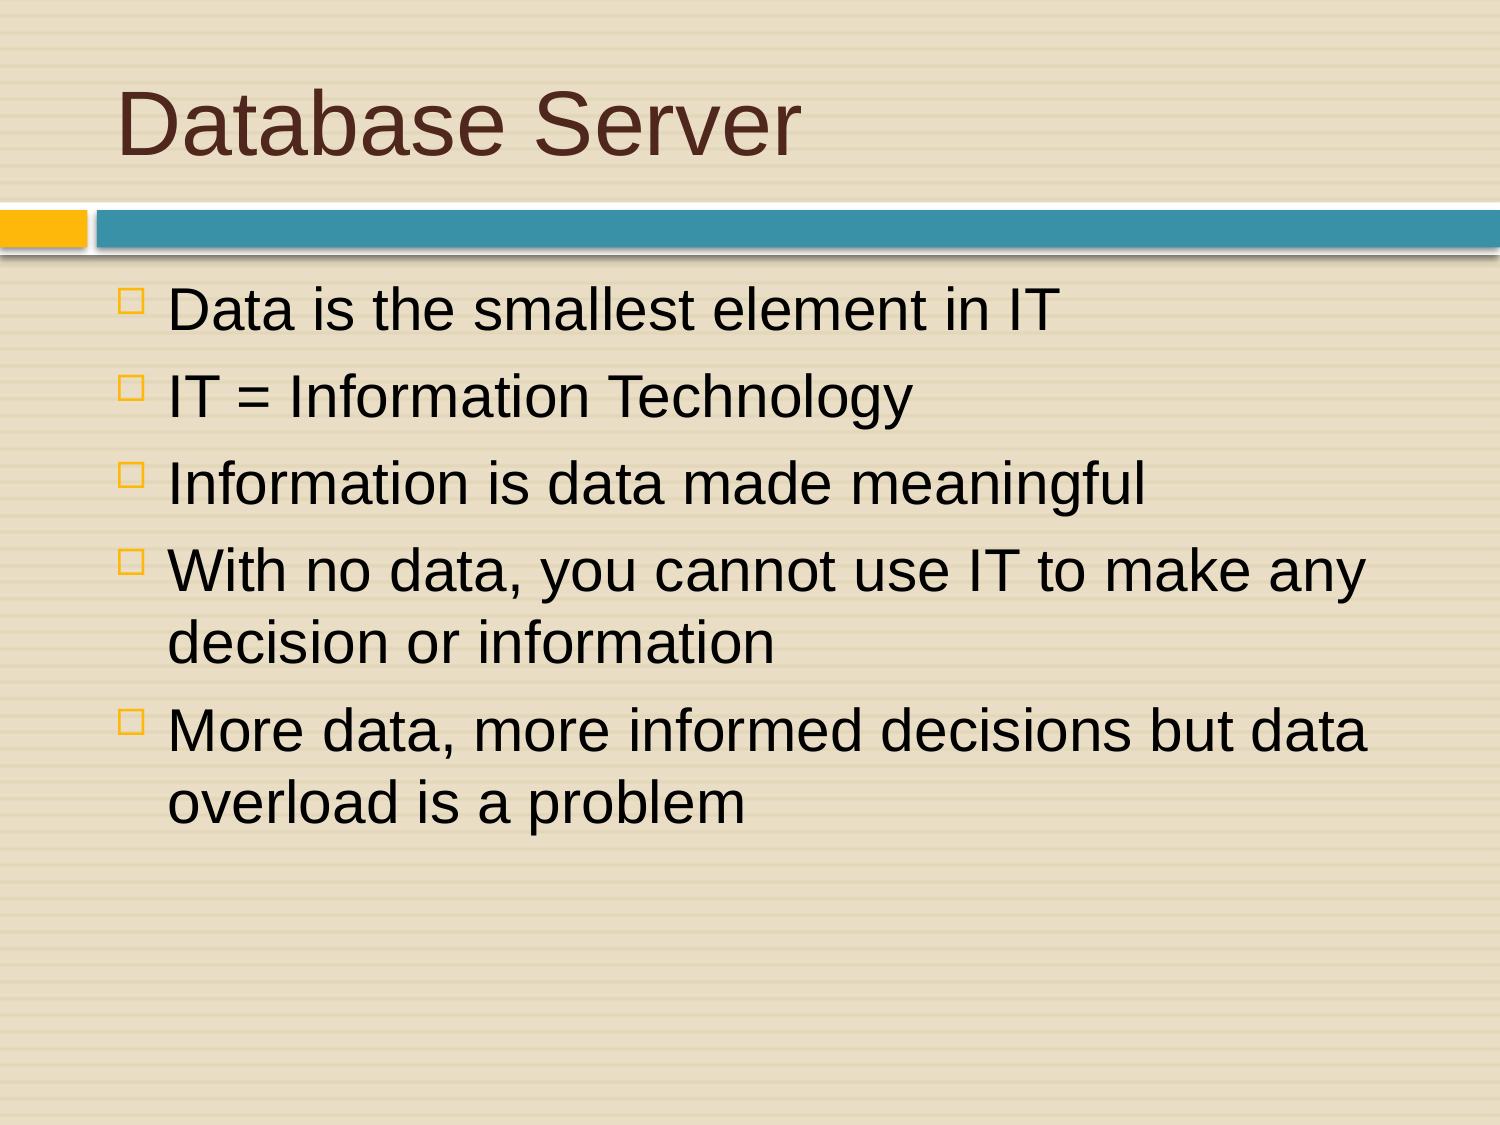

# Database Server
Data is the smallest element in IT
IT = Information Technology
Information is data made meaningful
With no data, you cannot use IT to make any decision or information
More data, more informed decisions but data overload is a problem